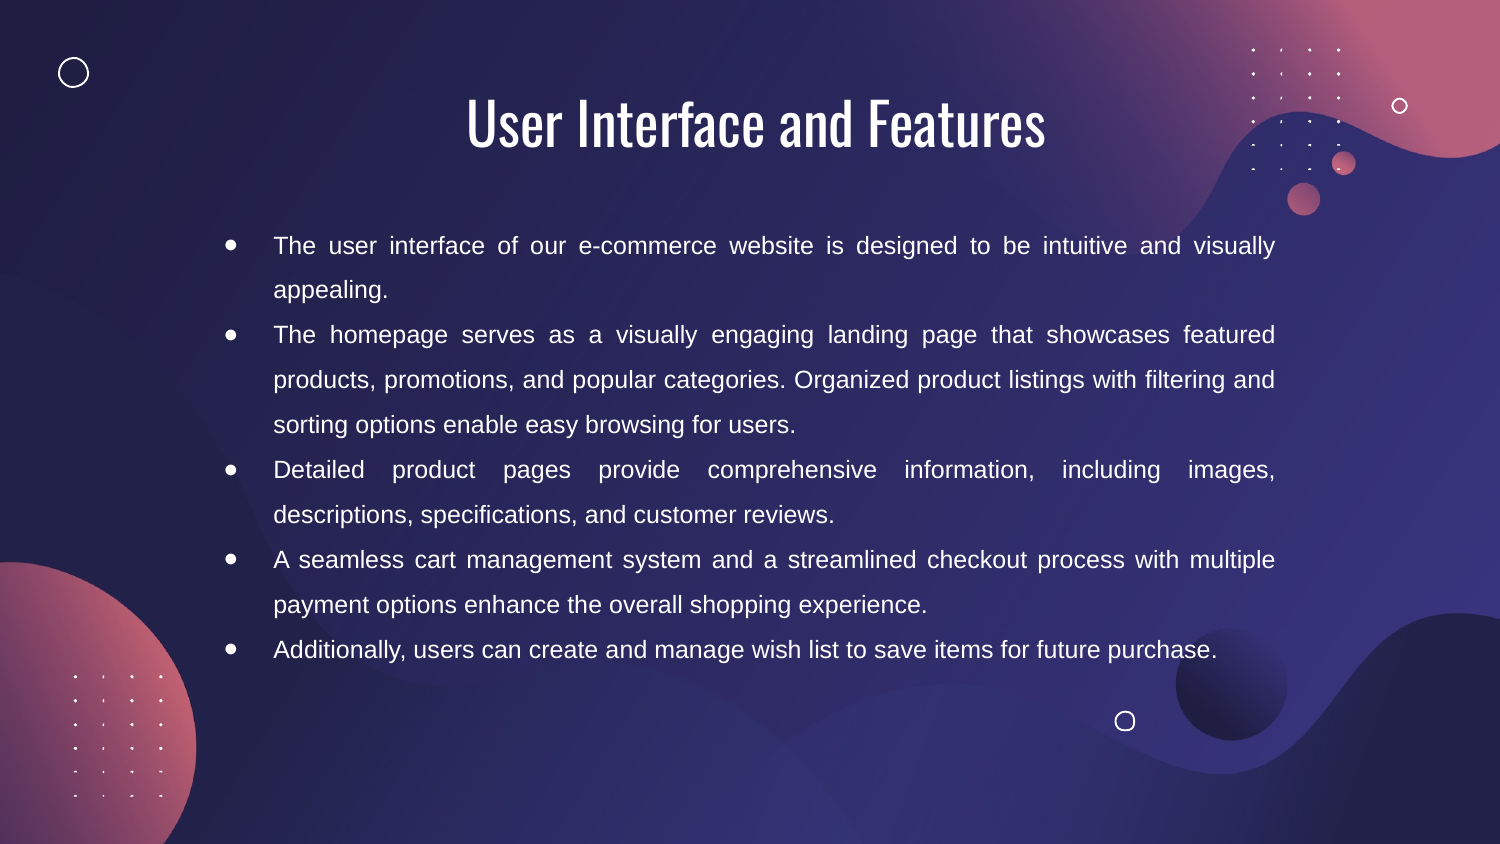

# User Interface and Features

The user interface of our e-commerce website is designed to be intuitive and visually appealing.
The homepage serves as a visually engaging landing page that showcases featured products, promotions, and popular categories. Organized product listings with filtering and sorting options enable easy browsing for users.
Detailed product pages provide comprehensive information, including images, descriptions, specifications, and customer reviews.
A seamless cart management system and a streamlined checkout process with multiple payment options enhance the overall shopping experience.
Additionally, users can create and manage wish list to save items for future purchase.